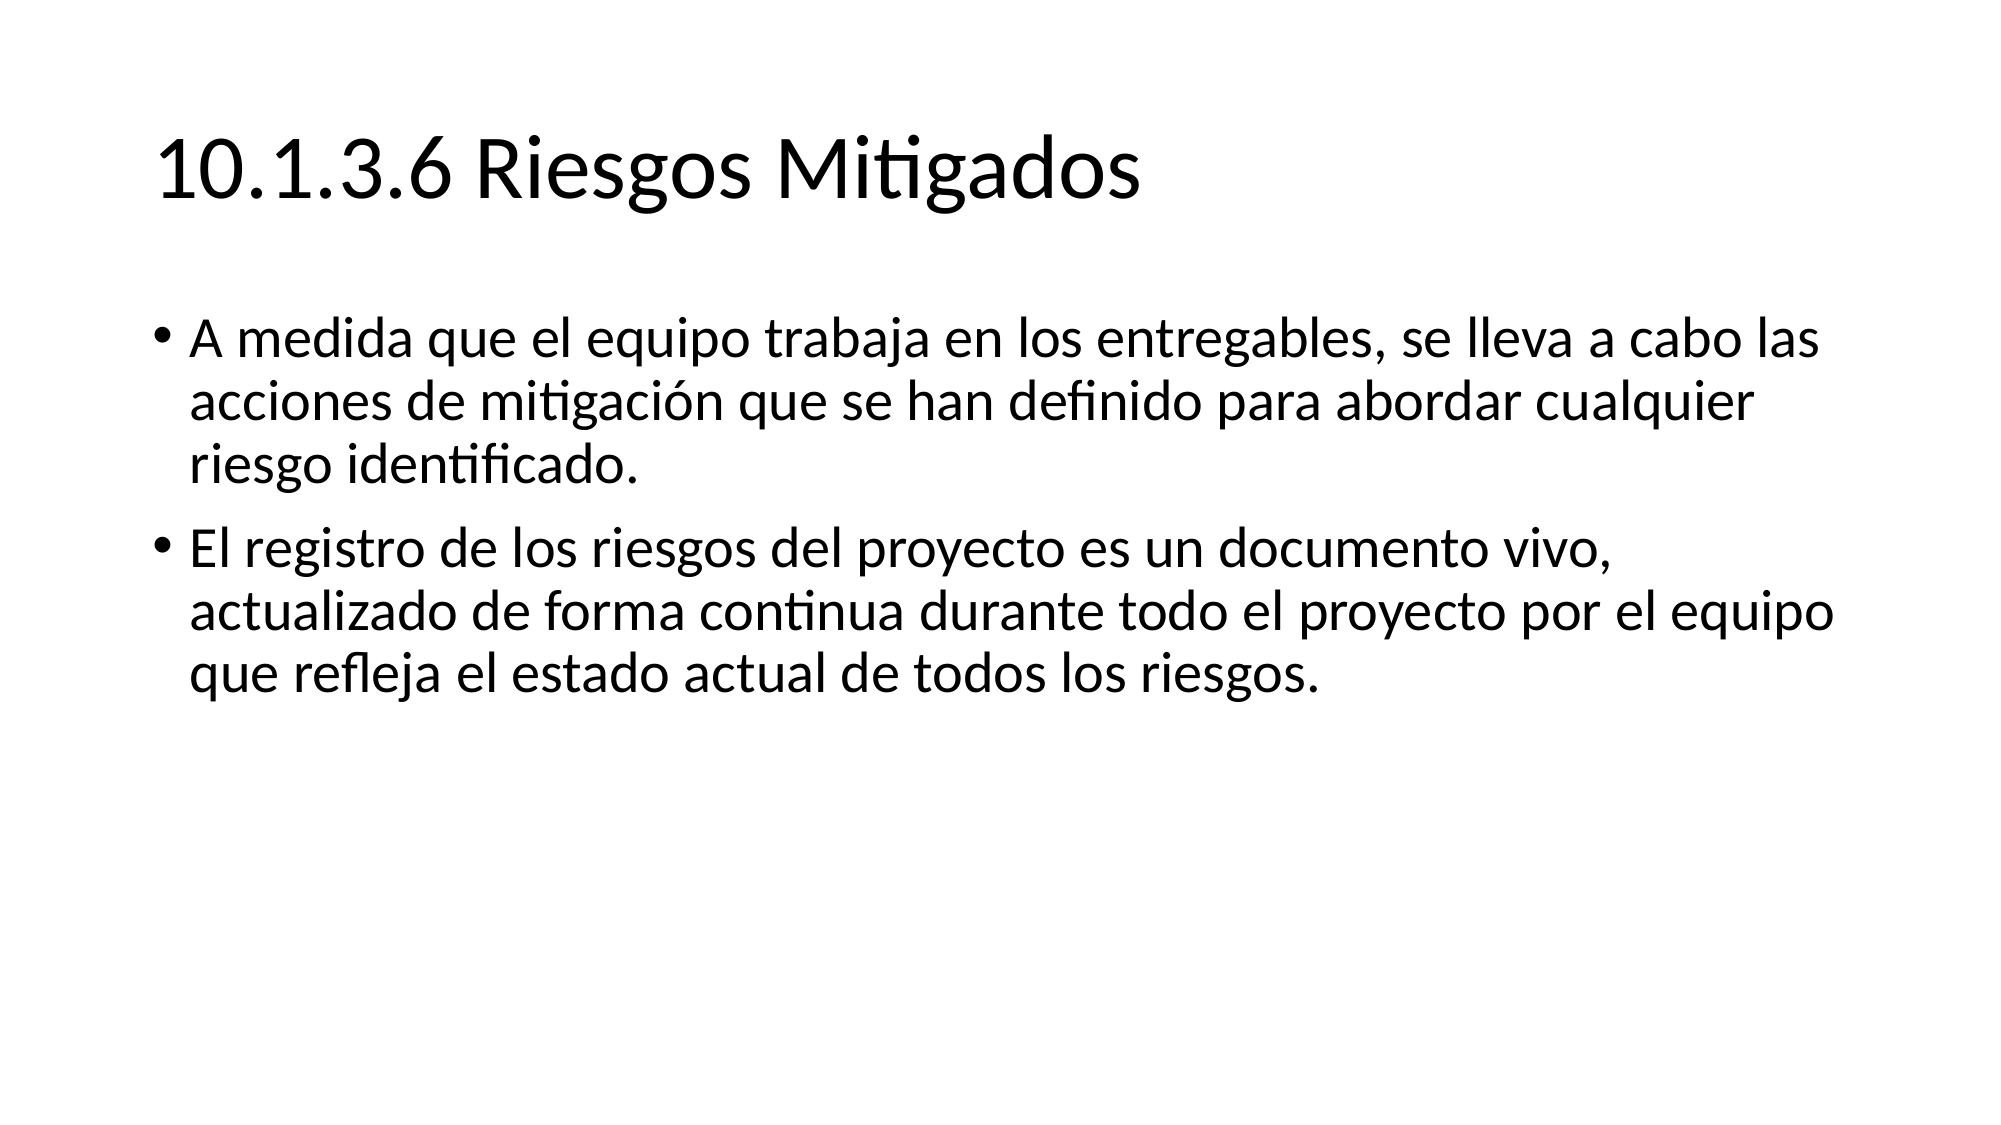

# 10.1.3.6 Riesgos Mitigados
A medida que el equipo trabaja en los entregables, se lleva a cabo las acciones de mitigación que se han definido para abordar cualquier riesgo identificado.
El registro de los riesgos del proyecto es un documento vivo, actualizado de forma continua durante todo el proyecto por el equipo que refleja el estado actual de todos los riesgos.